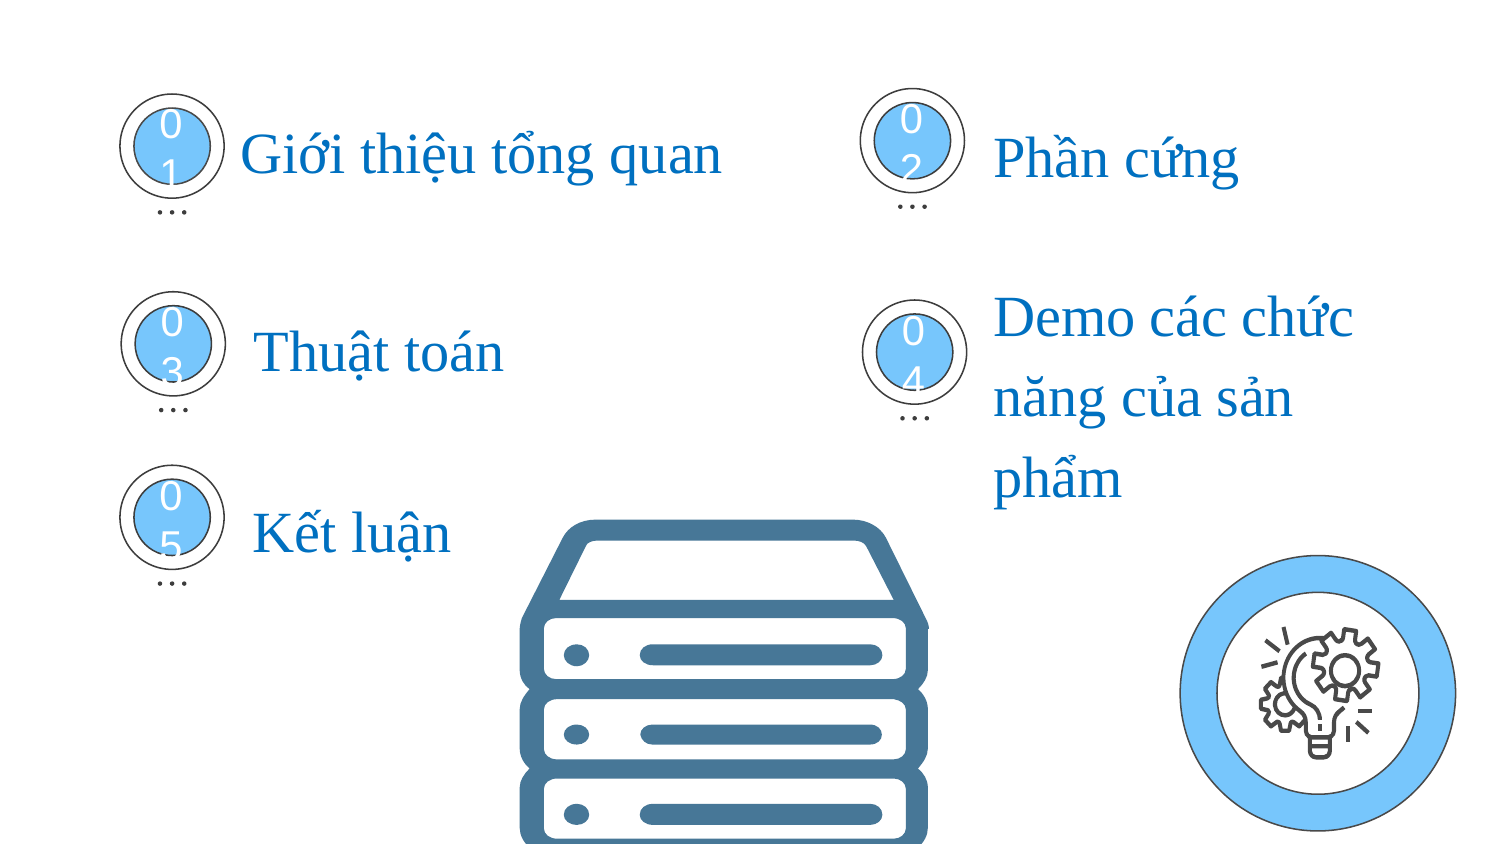

Giới thiệu tổng quan

Phần cứng
02
01
Demo các chức năng của sản phẩm
Thuật toán

03
04

Kết luận
05